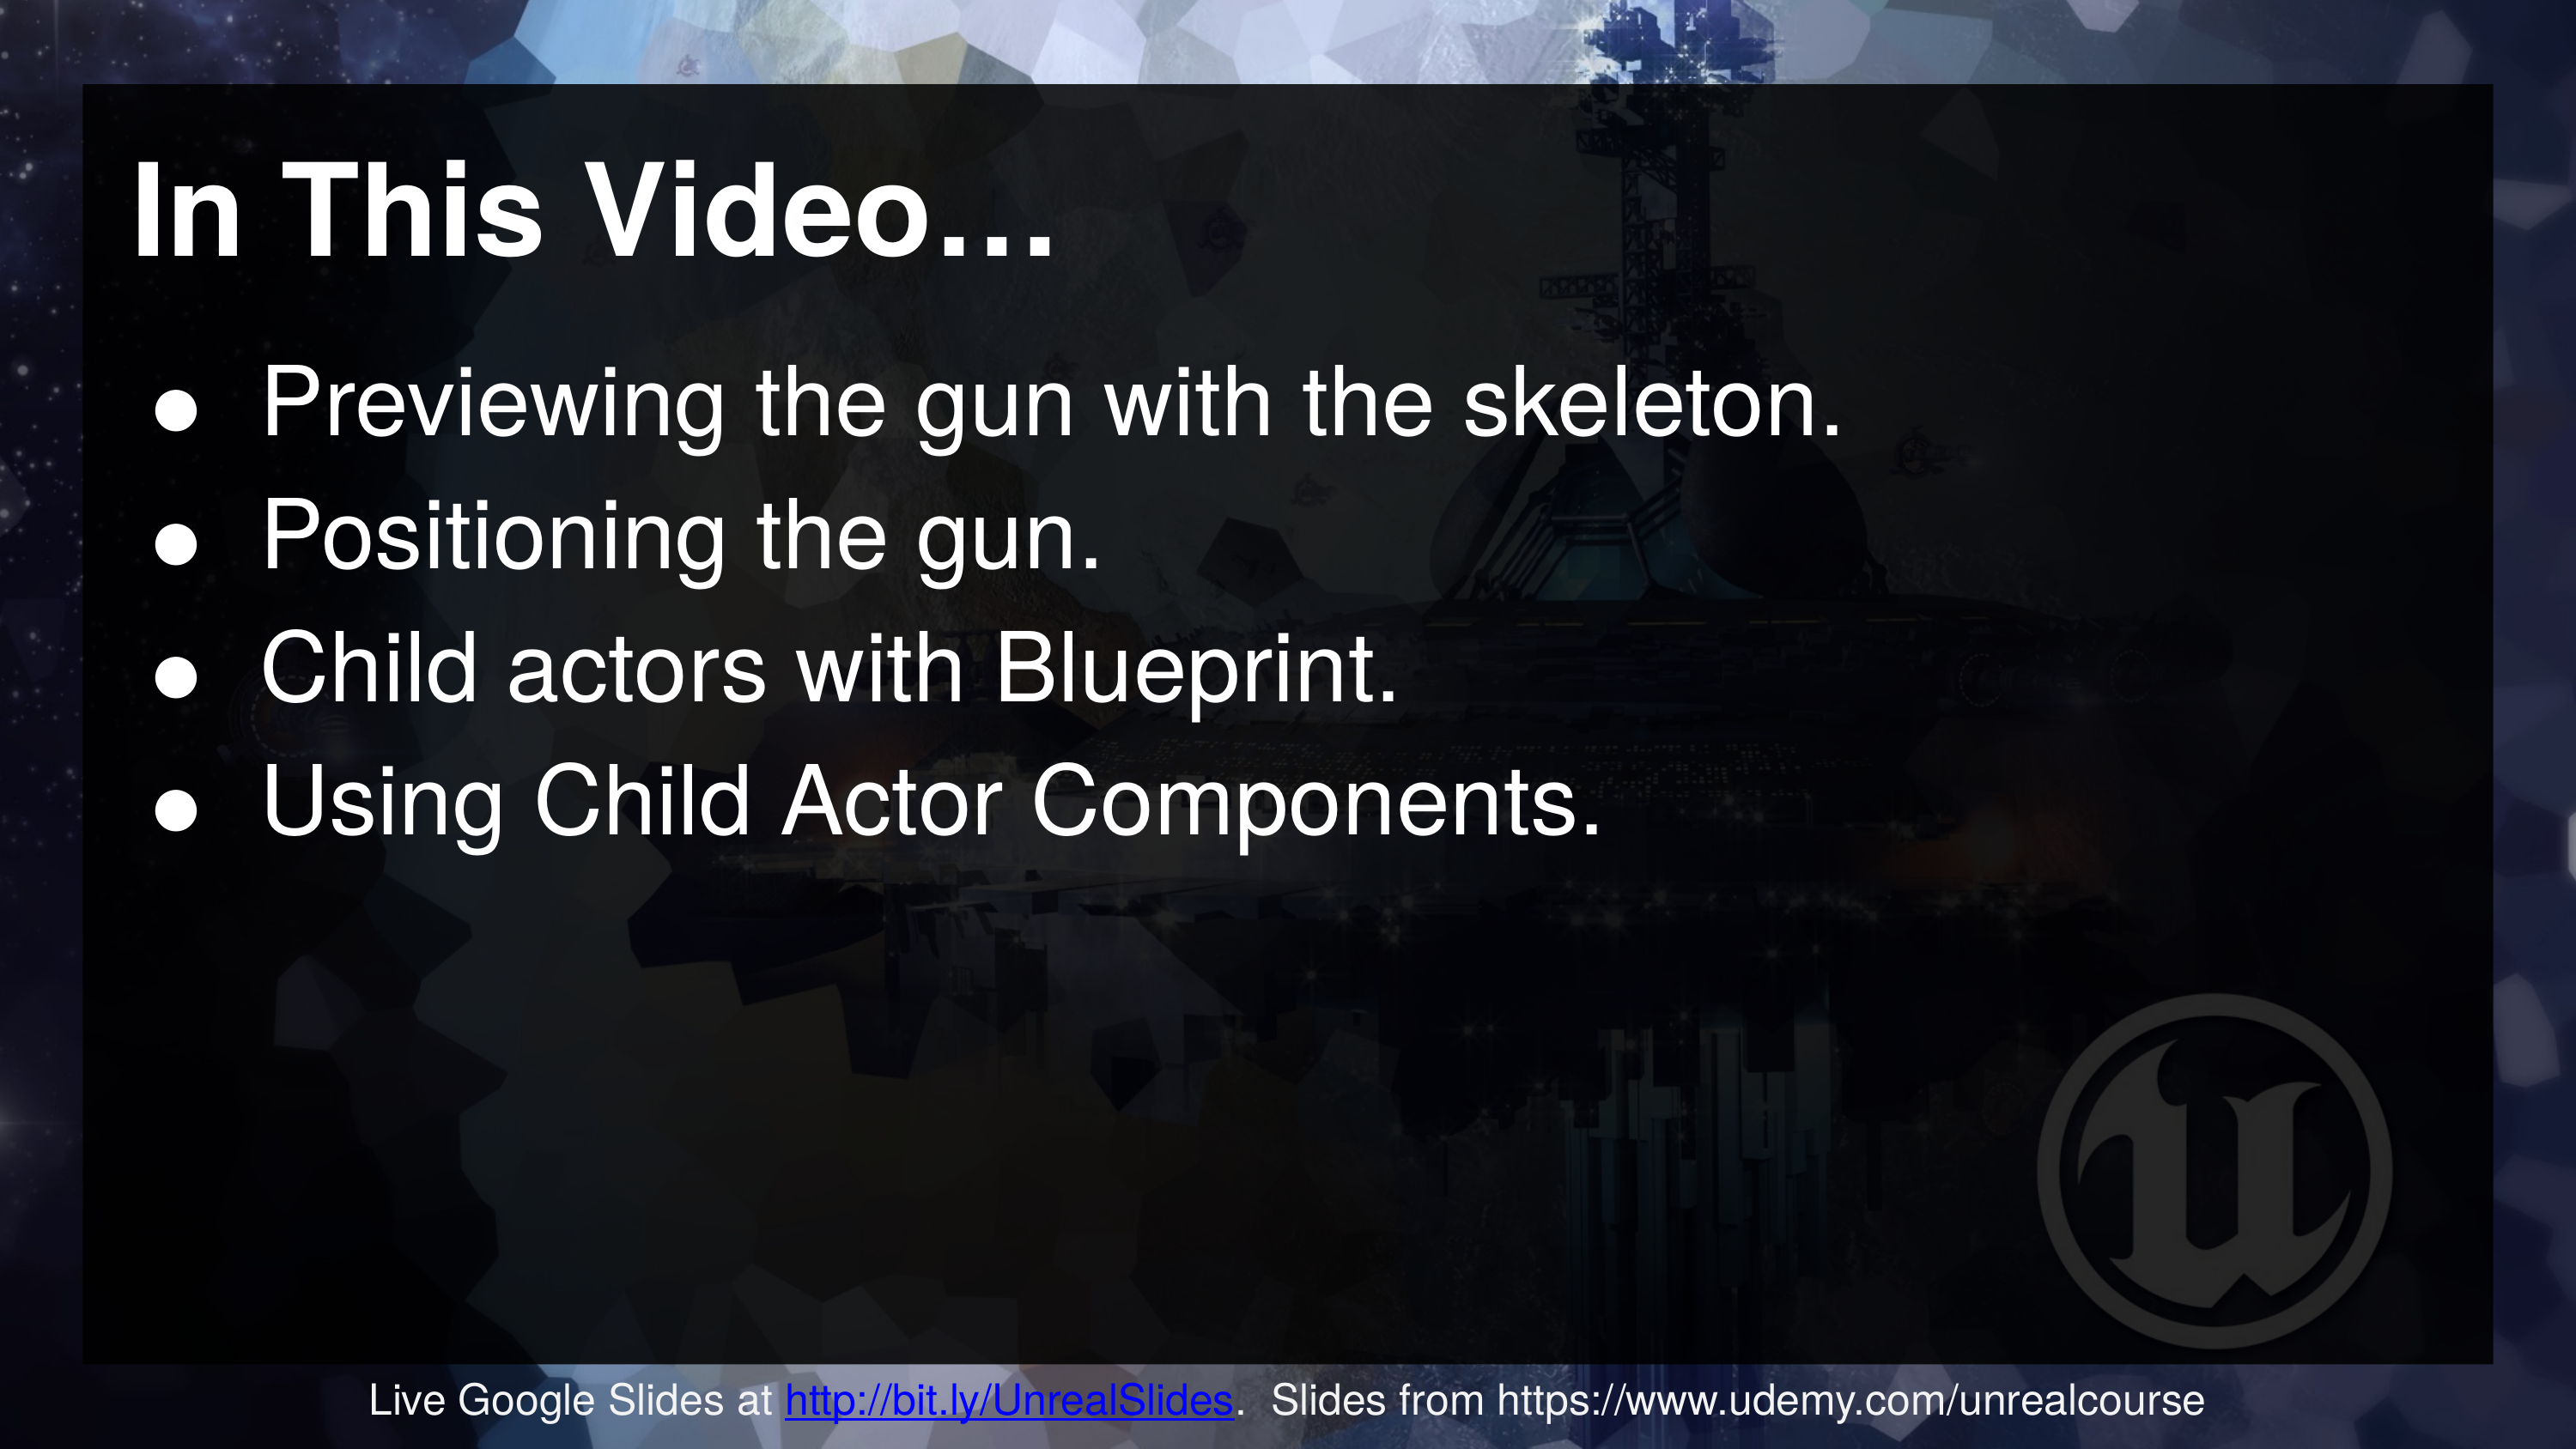

# In This Video…
Previewing the gun with the skeleton.
Positioning the gun.
Child actors with Blueprint.
Using Child Actor Components.